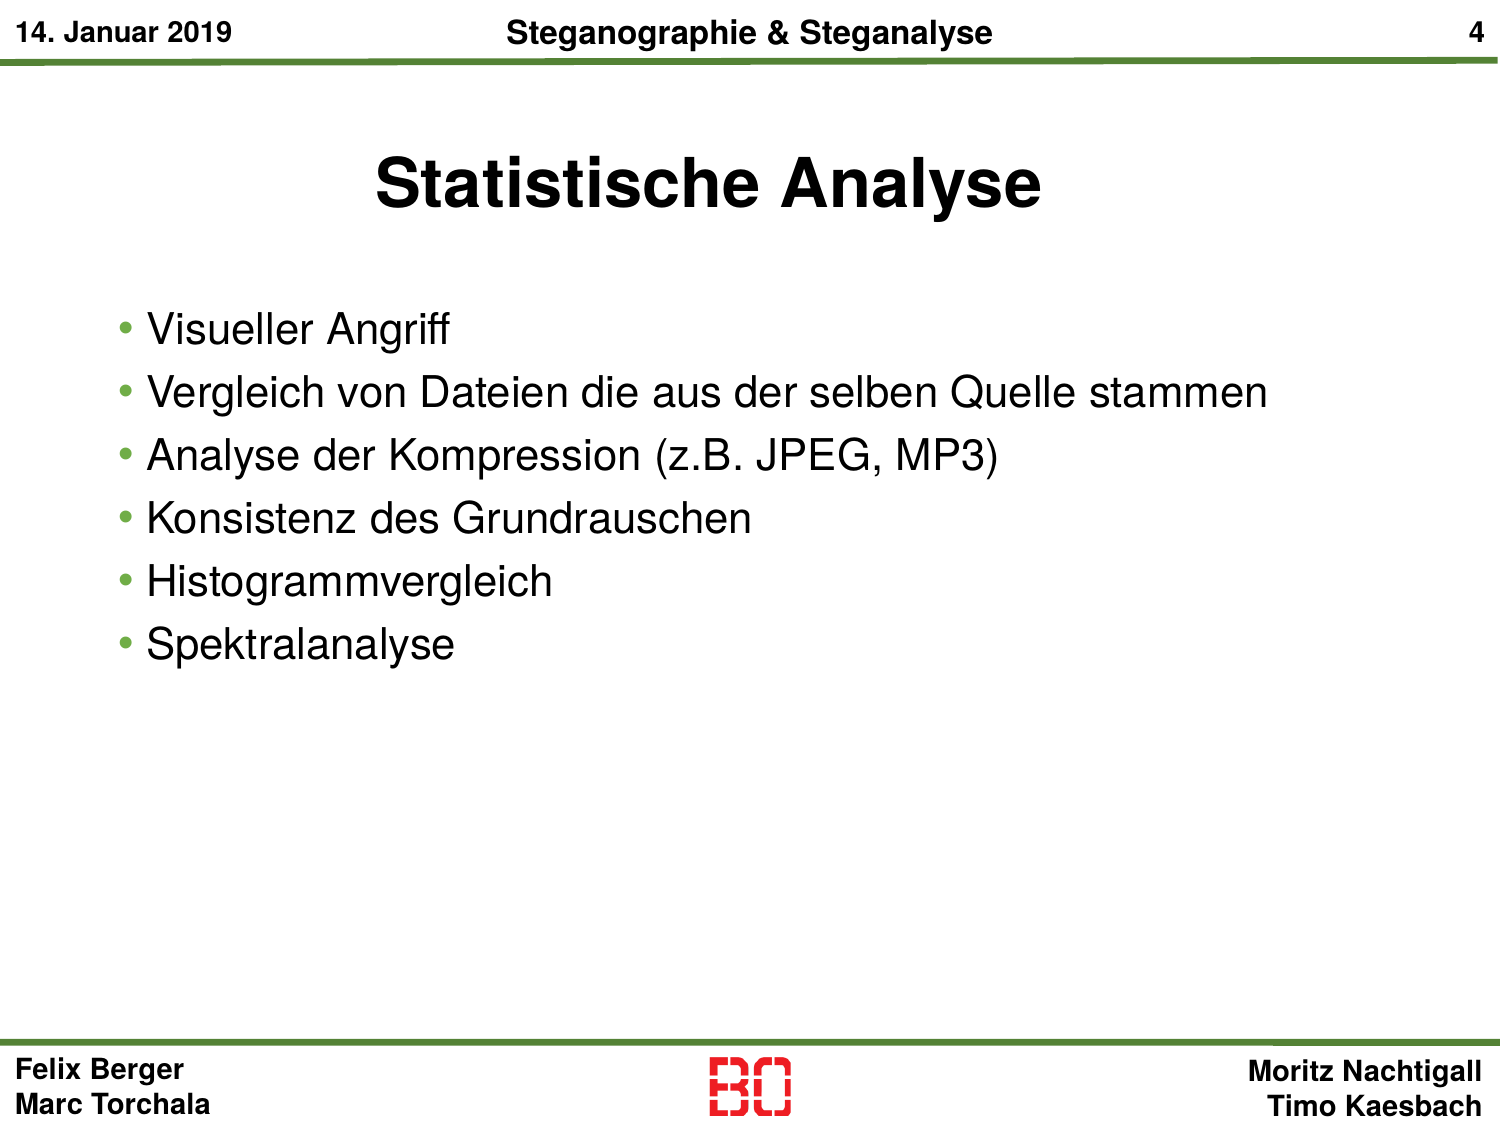

# Statistische Analyse
Visueller Angriff
Vergleich von Dateien die aus der selben Quelle stammen
Analyse der Kompression (z.B. JPEG, MP3)
Konsistenz des Grundrauschen
Histogrammvergleich
Spektralanalyse